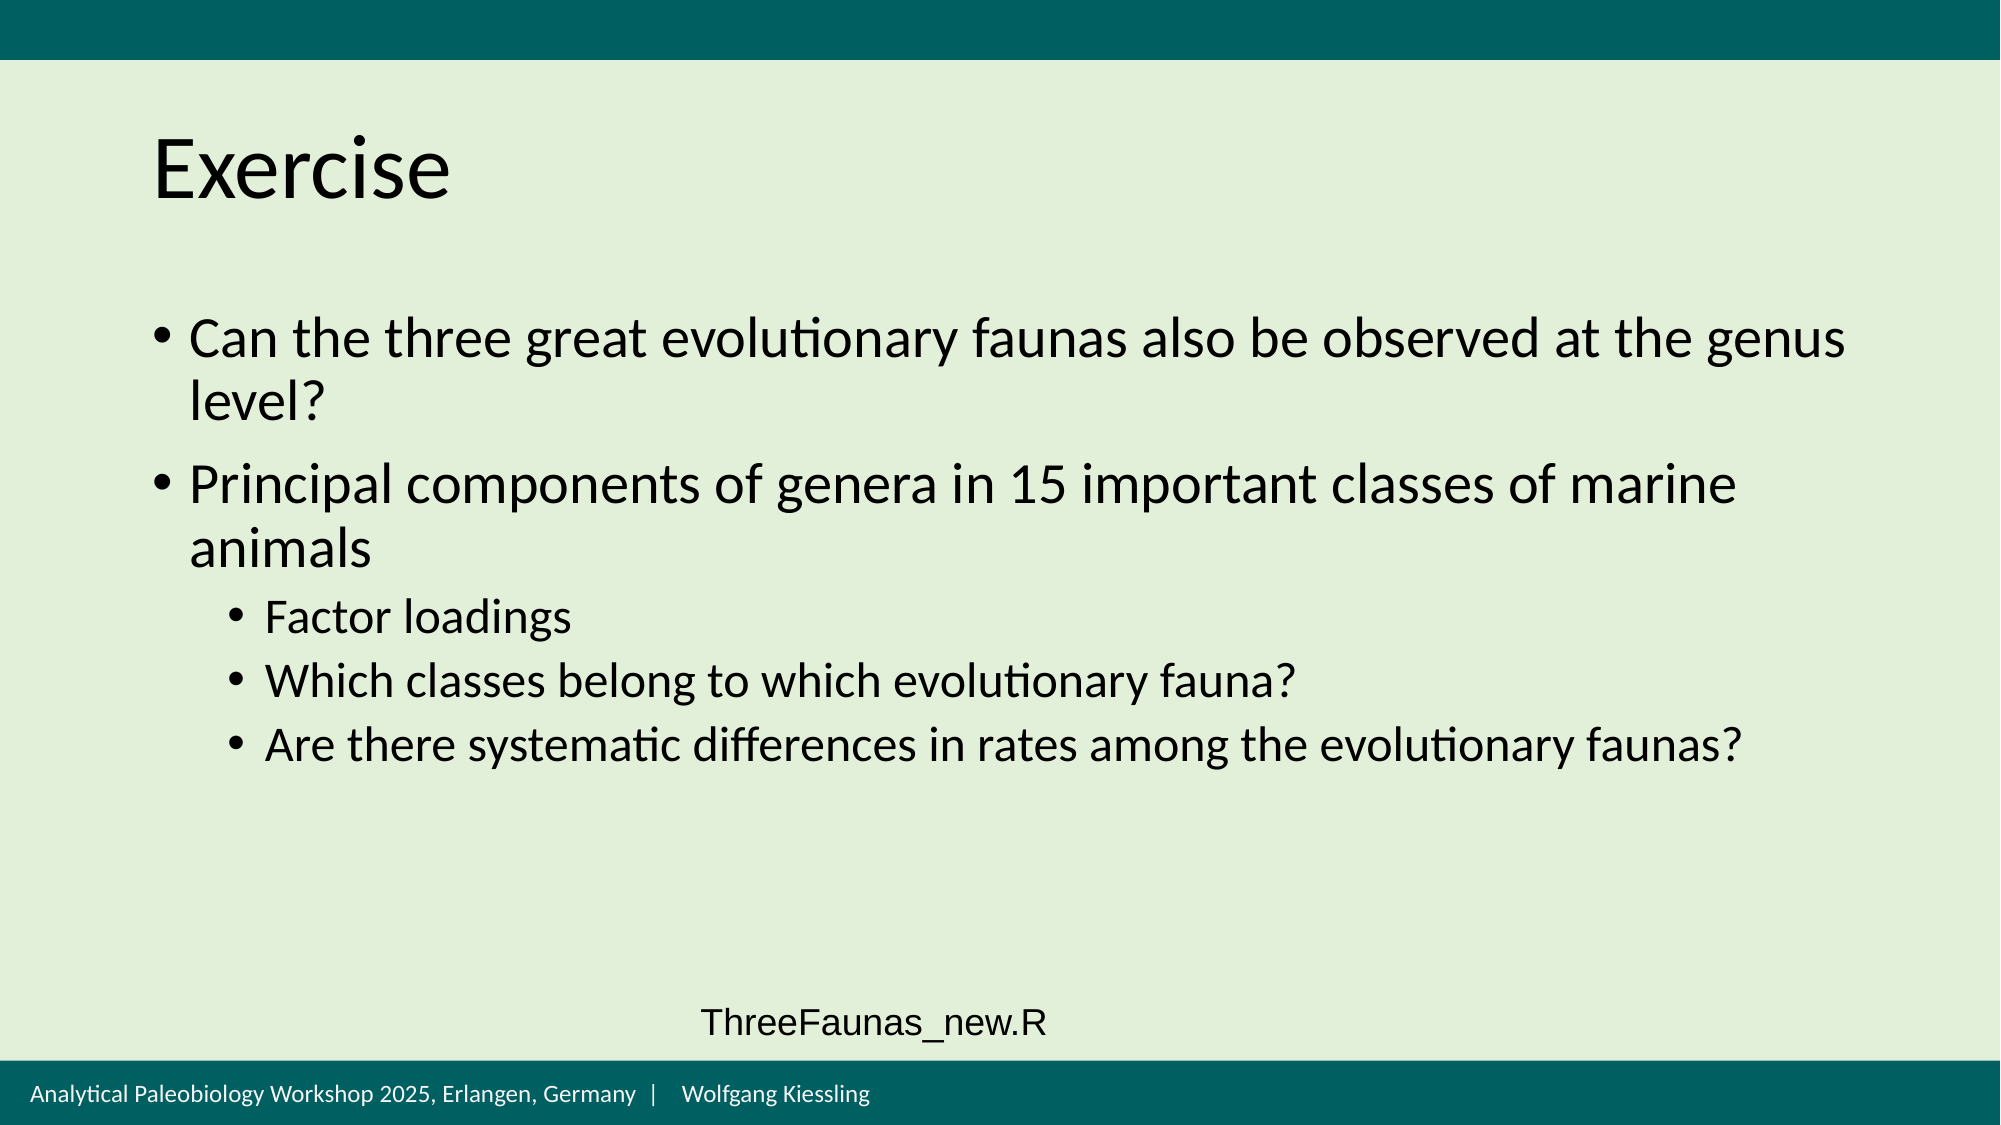

# Exercise
Can the three great evolutionary faunas also be observed at the genus level?
Principal components of genera in 15 important classes of marine animals
Factor loadings
Which classes belong to which evolutionary fauna?
Are there systematic differences in rates among the evolutionary faunas?
ThreeFaunas_new.R